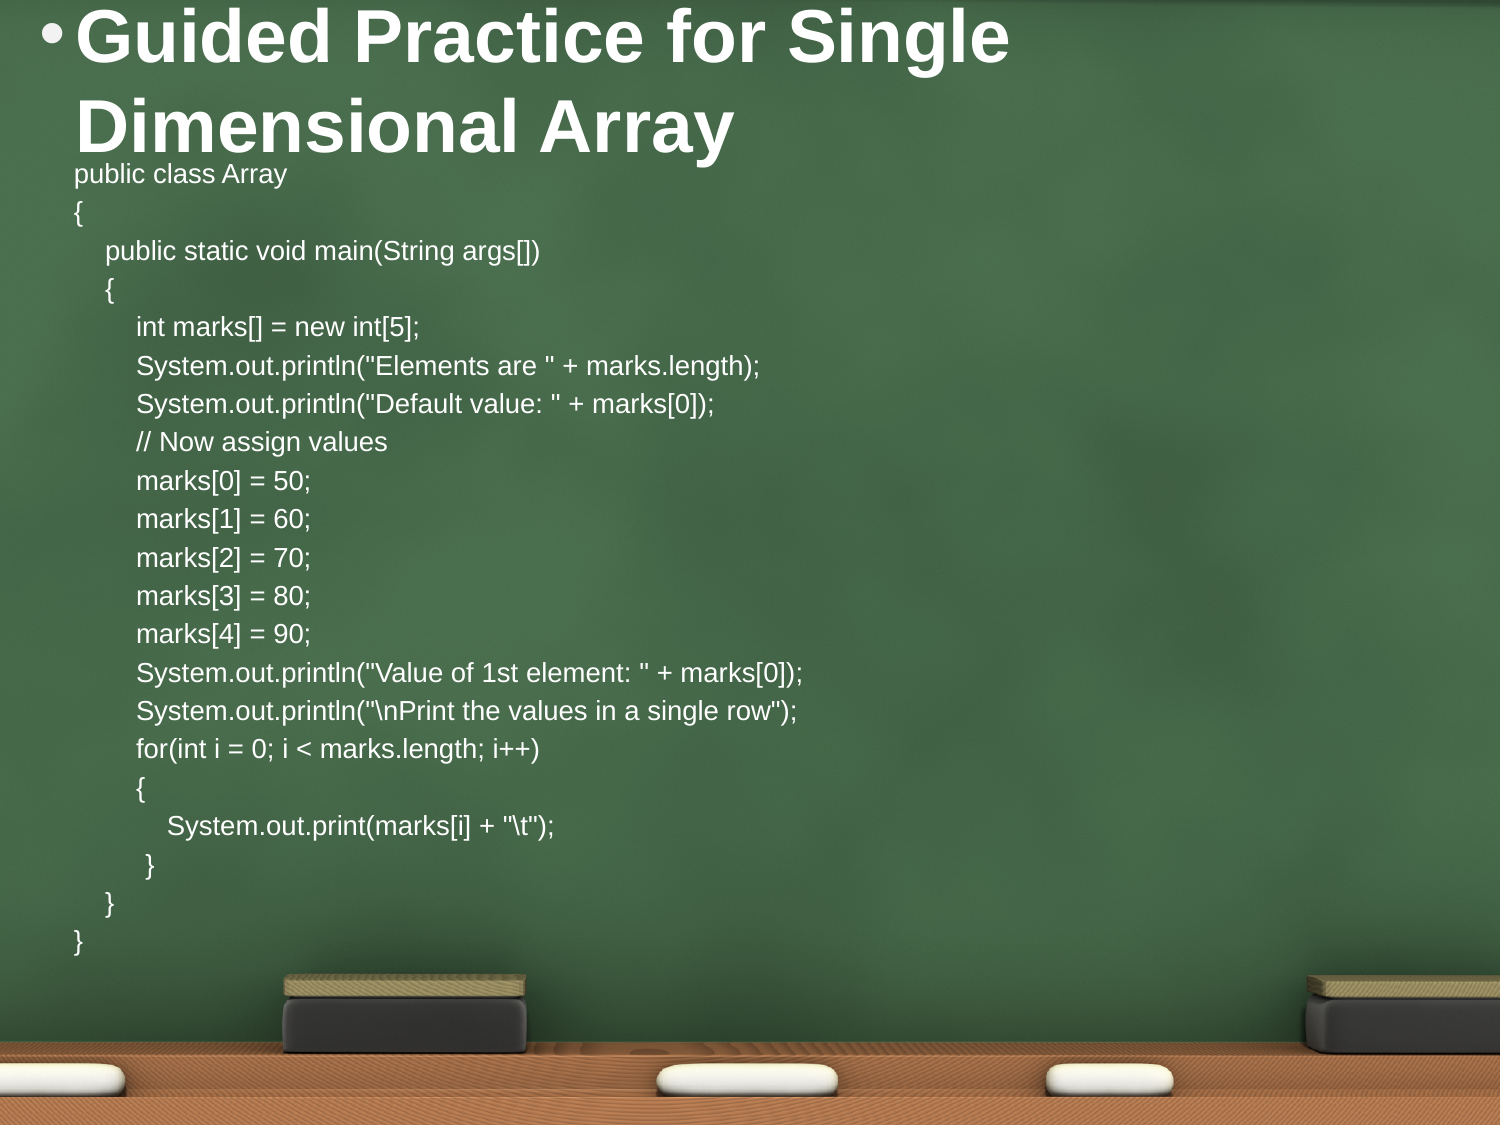

# Guided Practice for Single Dimensional Array

public class Array
{
    public static void main(String args[])
    {
        int marks[] = new int[5];
        System.out.println("Elements are " + marks.length);
        System.out.println("Default value: " + marks[0]);
        // Now assign values
        marks[0] = 50;
        marks[1] = 60;
        marks[2] = 70;
        marks[3] = 80;
        marks[4] = 90;
        System.out.println("Value of 1st element: " + marks[0]);
        System.out.println("\nPrint the values in a single row");
        for(int i = 0; i < marks.length; i++)
        {
            System.out.print(marks[i] + "\t");
	      }
    }
}